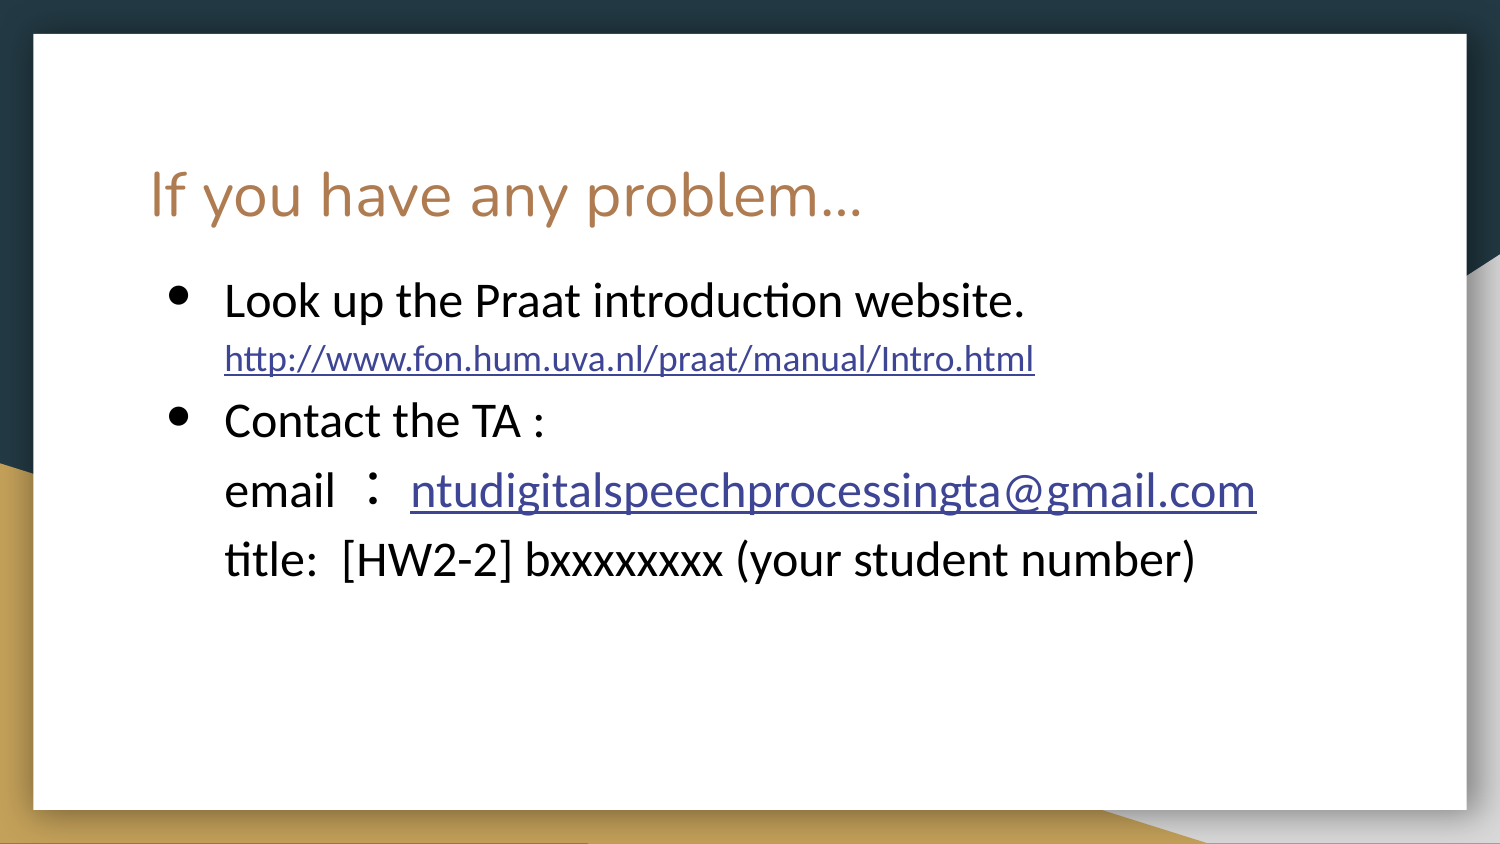

# If you have any problem…
Look up the Praat introduction website.
http://www.fon.hum.uva.nl/praat/manual/Intro.html
Contact the TA :
email：ntudigitalspeechprocessingta@gmail.com
title:  [HW2-2] bxxxxxxxx (your student number)